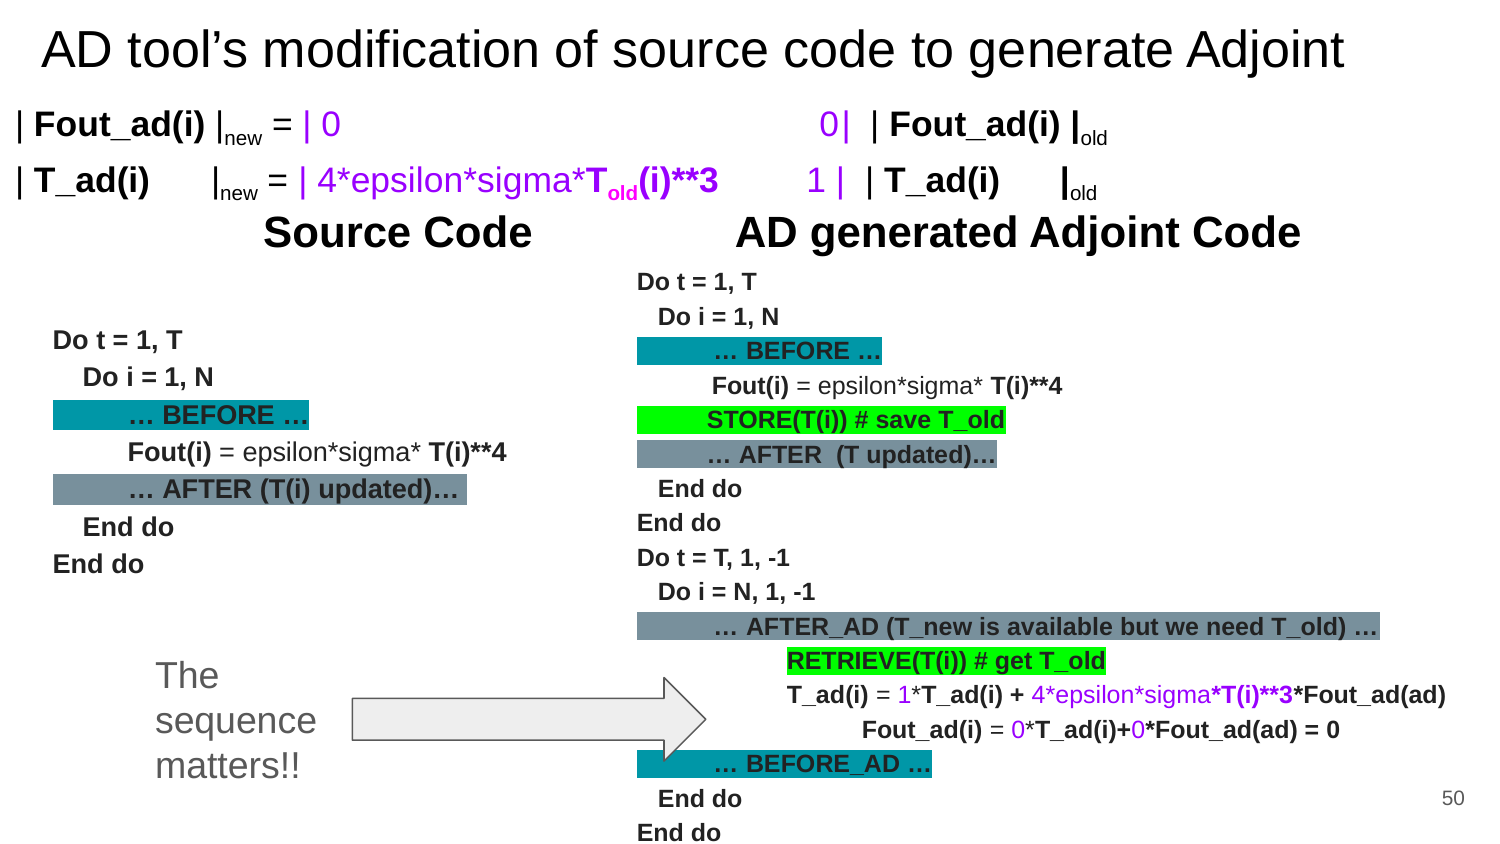

# AD tool’s modification of source code to generate Adjoint
| Fout_ad(i) |new = | 0                                                                                                                                                                                                                                                                                                                                                         		                                                                                                             0     |  | Fout_ad(i) |old
| T_ad(i)        |new = | 4*epsilon*sigma*Told(i)**3         1 |   | T_ad(i)        |old
Source Code

AD generated Adjoint Code
Do t = 1, T
   Do i = 1, N
           … BEFORE …
Fout(i) = epsilon*sigma* T(i)**4
          STORE(T(i)) # save T_old
          … AFTER  (T updated)…
   End do
End do
Do t = T, 1, -1
   Do i = N, 1, -1
           … AFTER_AD (T_new is available but we need T_old) …
	RETRIEVE(T(i)) # get T_old
	T_ad(i) = 1*T_ad(i) + 4*epsilon*sigma*T(i)**3*Fout_ad(ad)
	Fout_ad(i) = 0*T_ad(i)+0*Fout_ad(ad) = 0
           … BEFORE_AD …
   End do
End do
Do t = 1, T
    Do i = 1, N
          … BEFORE …
Fout(i) = epsilon*sigma* T(i)**4
          … AFTER (T(i) updated)…
    End do
End do
The sequence matters!!

50